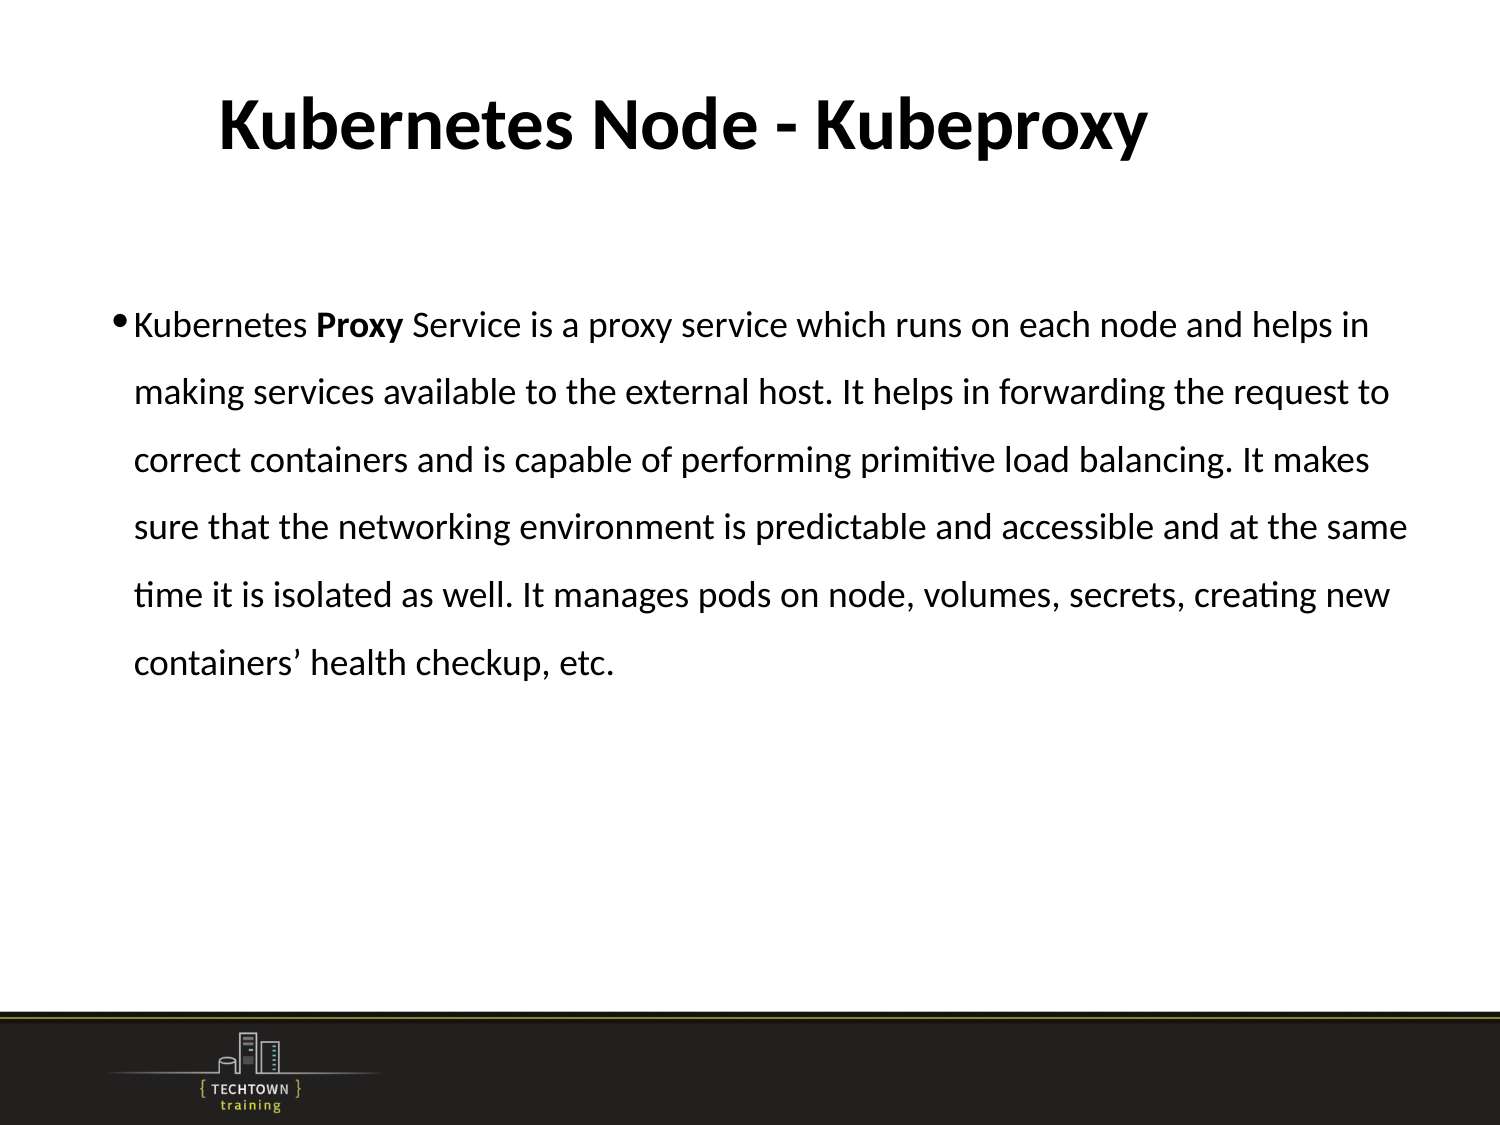

# Kubernetes Node - Kubeproxy
Kubernetes Proxy Service is a proxy service which runs on each node and helps in making services available to the external host. It helps in forwarding the request to correct containers and is capable of performing primitive load balancing. It makes sure that the networking environment is predictable and accessible and at the same time it is isolated as well. It manages pods on node, volumes, secrets, creating new containers’ health checkup, etc.